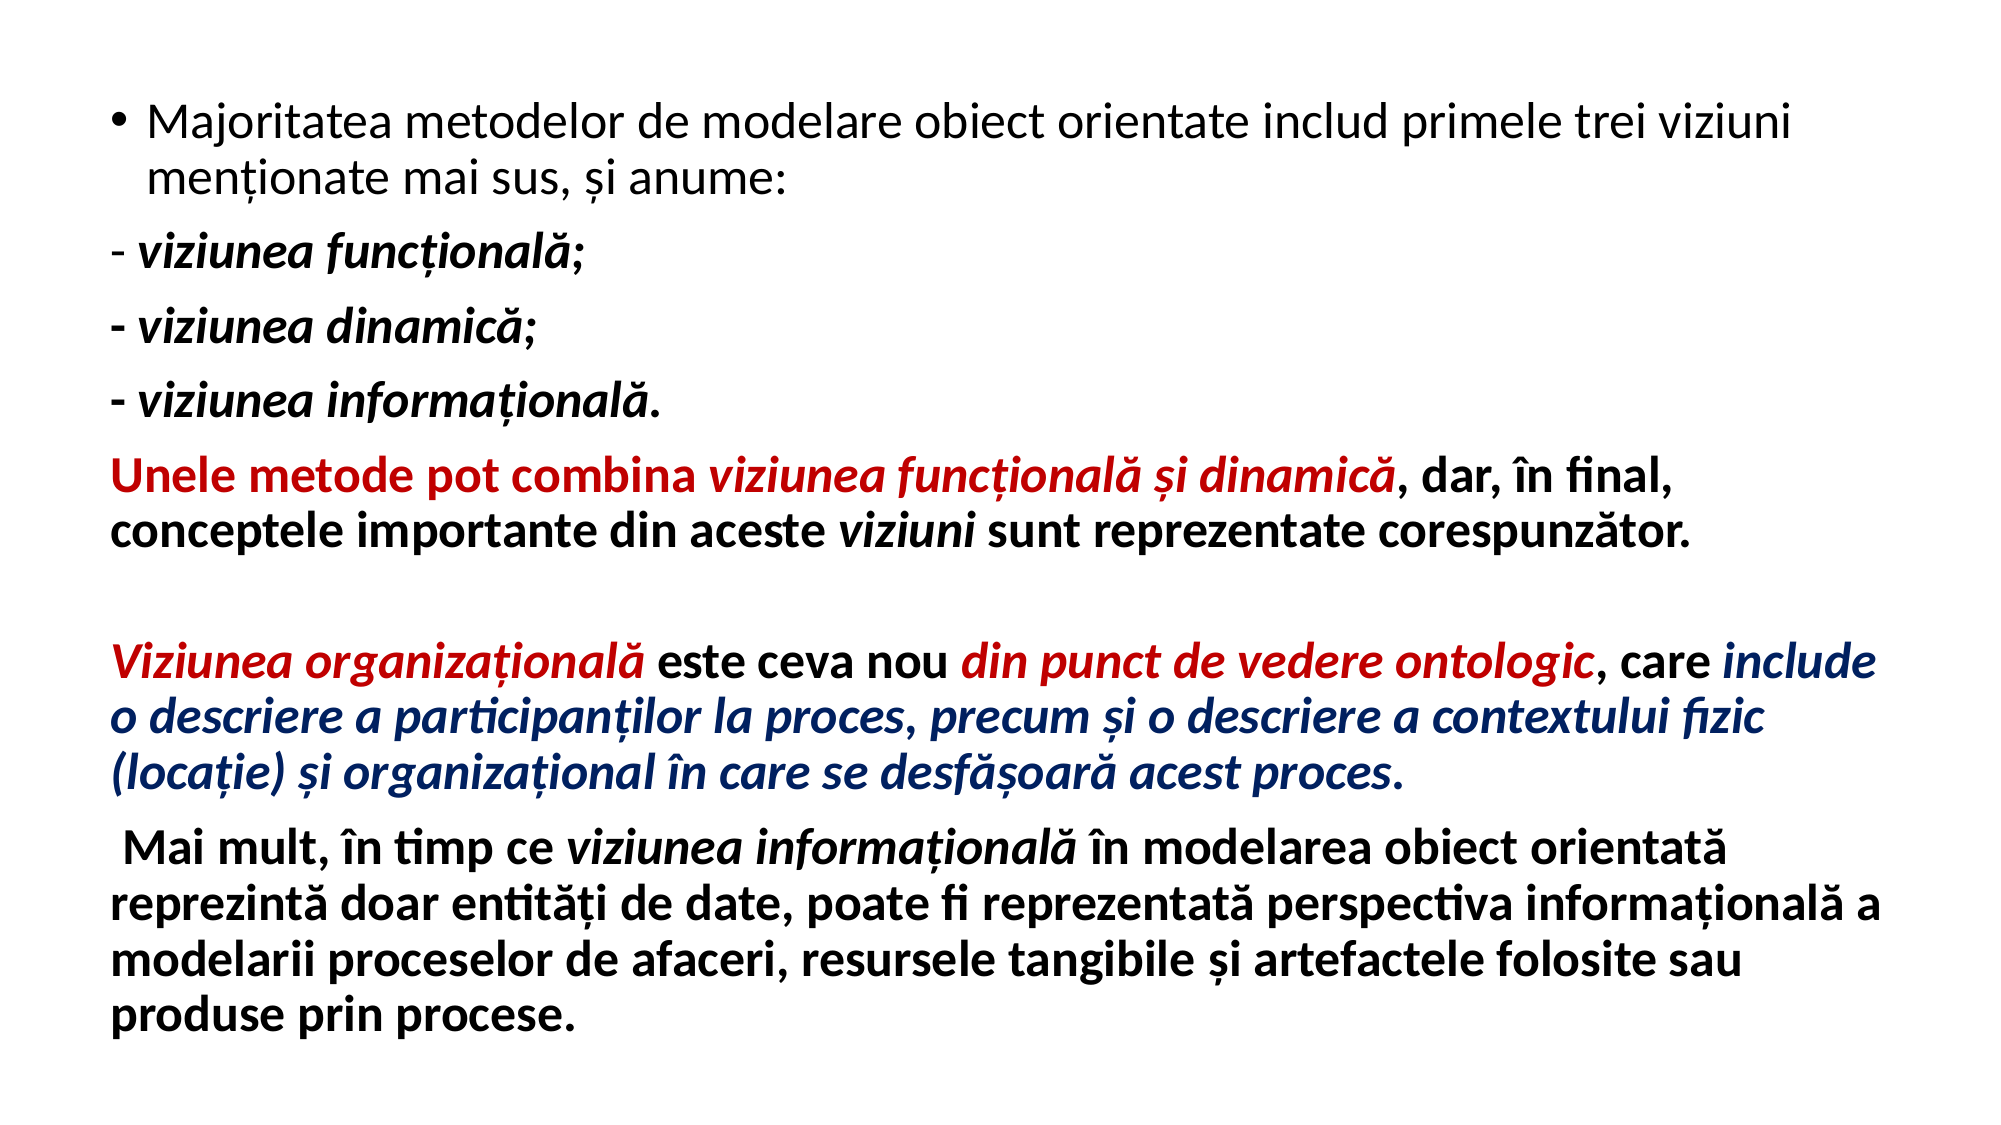

Majoritatea metodelor de modelare obiect orientate includ primele trei viziuni menţionate mai sus, şi anume:
- viziunea funcţională;
- viziunea dinamică;
- viziunea informaţională.
Unele metode pot combina viziunea funcţională şi dinamică, dar, în final, conceptele importante din aceste viziuni sunt reprezentate corespunzător.
Viziunea organizaţională este ceva nou din punct de vedere ontologic, care include o descriere a participanţilor la proces, precum şi o descriere a contextului fizic (locaţie) şi organizaţional în care se desfăşoară acest proces.
 Mai mult, în timp ce viziunea informaţională în modelarea obiect orientată reprezintă doar entităţi de date, poate fi reprezentată perspectiva informaţională a modelarii proceselor de afaceri, resursele tangibile şi artefactele folosite sau produse prin procese.